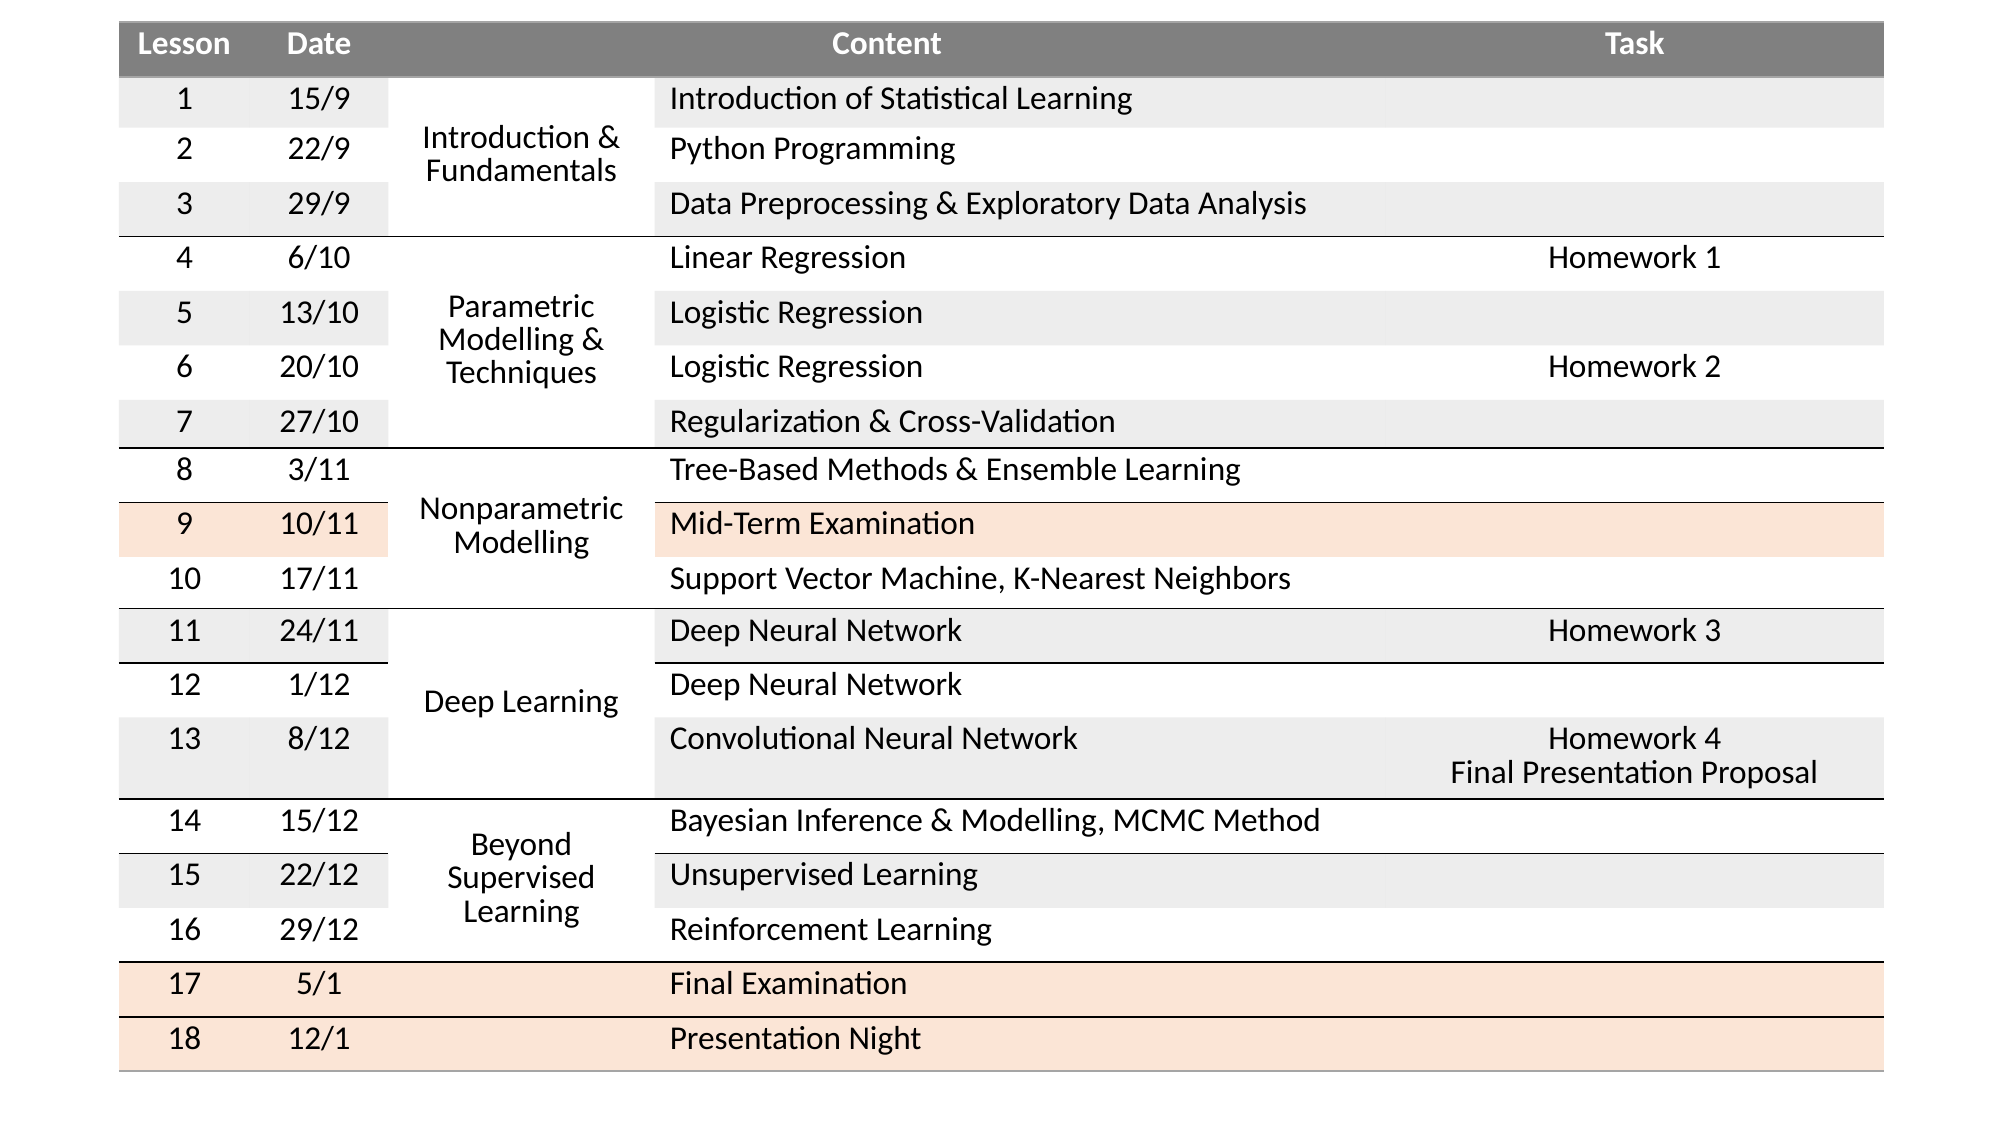

| Lesson | Date | Content | Content | Task |
| --- | --- | --- | --- | --- |
| 1 | 15/9 | Introduction & Fundamentals | Introduction of Statistical Learning |  |
| 2 | 22/9 |  | Python Programming |  |
| 3 | 29/9 |  | Data Preprocessing & Exploratory Data Analysis |  |
| 4 | 6/10 | Parametric Modelling & Techniques | Linear Regression | Homework 1 |
| 5 | 13/10 | Parametric Modelling & Techniques | Logistic Regression |  |
| 6 | 20/10 |  | Logistic Regression | Homework 2 |
| 7 | 27/10 |  | Regularization & Cross-Validation |  |
| 8 | 3/11 | Nonparametric Modelling | Tree-Based Methods & Ensemble Learning |  |
| 9 | 10/11 |  | Mid-Term Examination |  |
| 10 | 17/11 |  | Support Vector Machine, K-Nearest Neighbors |  |
| 11 | 24/11 | Deep Learning | Deep Neural Network | Homework 3 |
| 12 | 1/12 |  | Deep Neural Network |  |
| 13 | 8/12 |  | Convolutional Neural Network | Homework 4 Final Presentation Proposal |
| 14 | 15/12 | Beyond Supervised Learning | Bayesian Inference & Modelling, MCMC Method |  |
| 15 | 22/12 |  | Unsupervised Learning |  |
| 16 | 29/12 |  | Reinforcement Learning |  |
| 17 | 5/1 |  | Final Examination |  |
| 18 | 12/1 |  | Presentation Night |  |